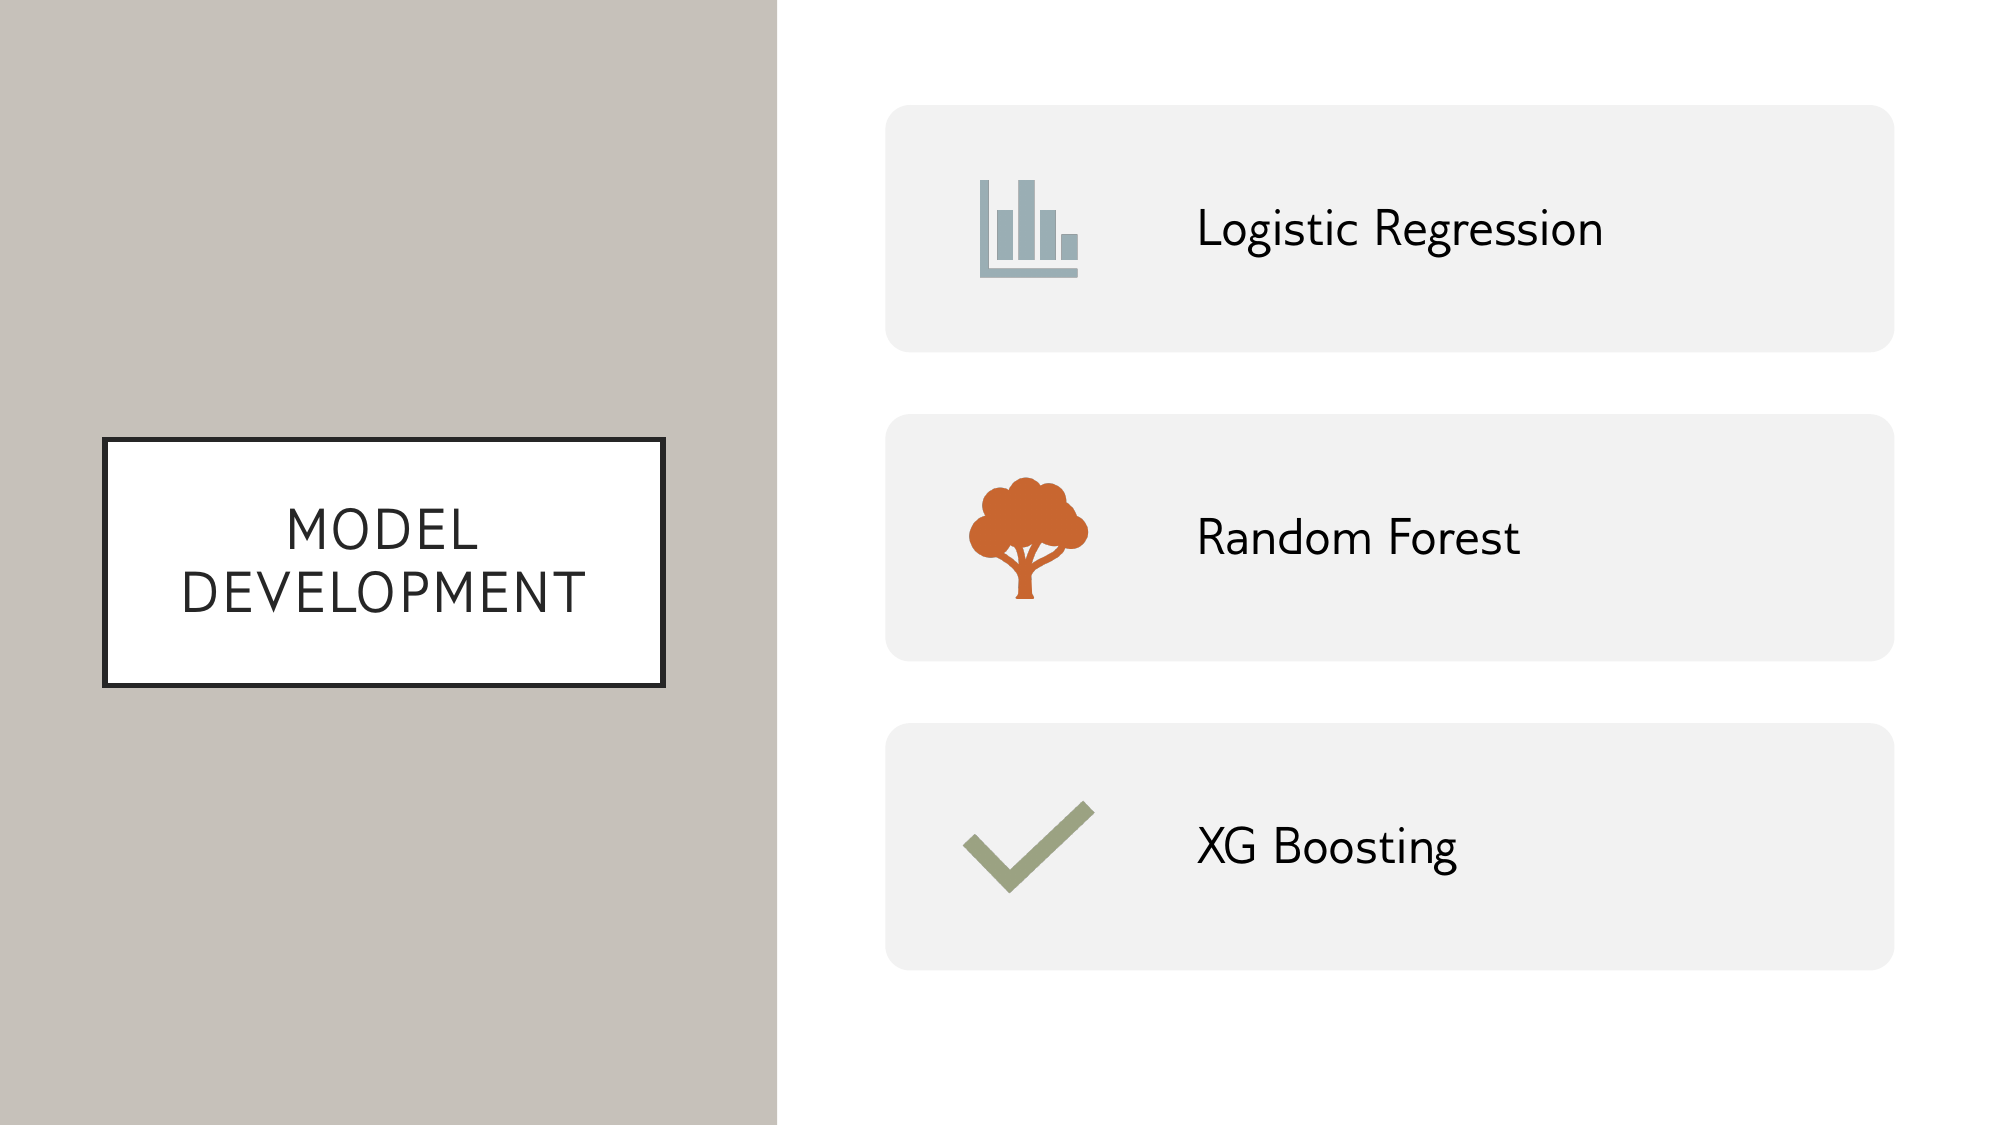

Logistic Regression
Random Forest
XG Boosting
# Model Development